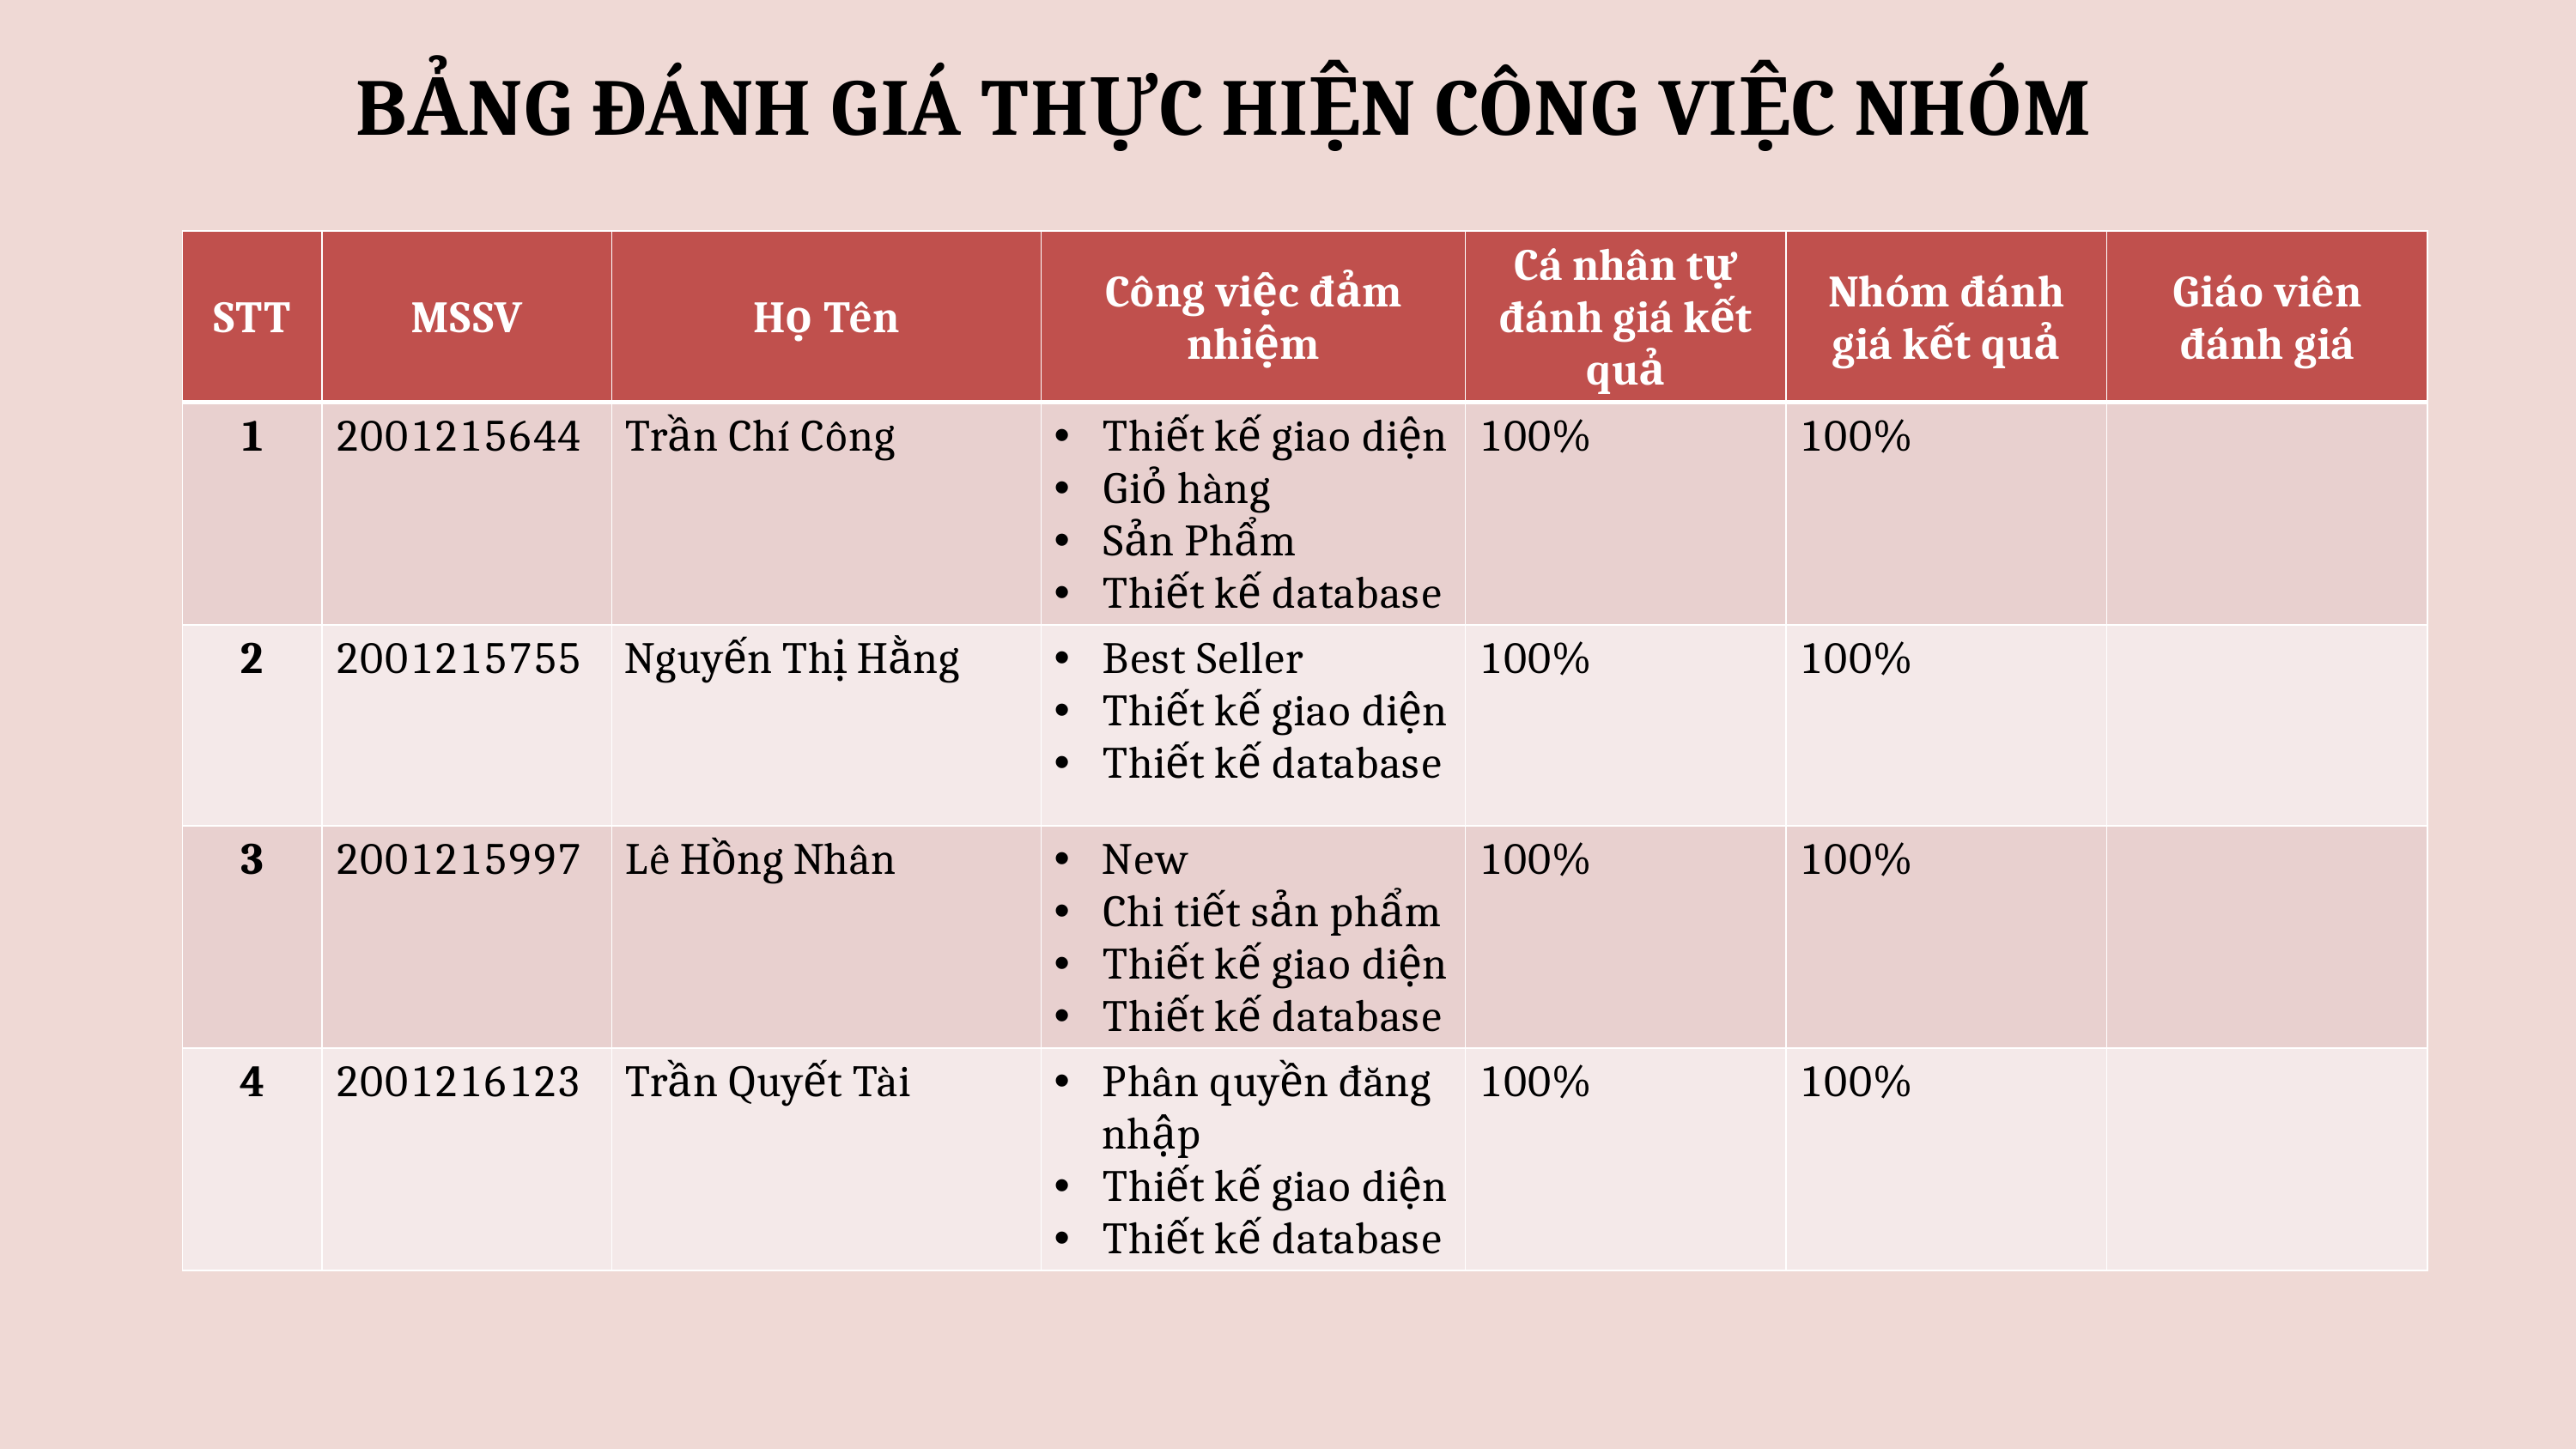

BẢNG ĐÁNH GIÁ THỰC HIỆN CÔNG VIỆC NHÓM
| STT | MSSV | Họ Tên | Công việc đảm nhiệm | Cá nhân tự đánh giá kết quả | Nhóm đánh giá kết quả | Giáo viên đánh giá |
| --- | --- | --- | --- | --- | --- | --- |
| 1 | 2001215644 | Trần Chí Công | Thiết kế giao diện Giỏ hàng Sản Phẩm Thiết kế database | 100% | 100% |  |
| 2 | 2001215755 | Nguyến Thị Hằng | Best Seller Thiết kế giao diện Thiết kế database | 100% | 100% |  |
| 3 | 2001215997 | Lê Hồng Nhân | New Chi tiết sản phẩm Thiết kế giao diện Thiết kế database | 100% | 100% |  |
| 4 | 2001216123 | Trần Quyết Tài | Phân quyền đăng nhập Thiết kế giao diện Thiết kế database | 100% | 100% |  |